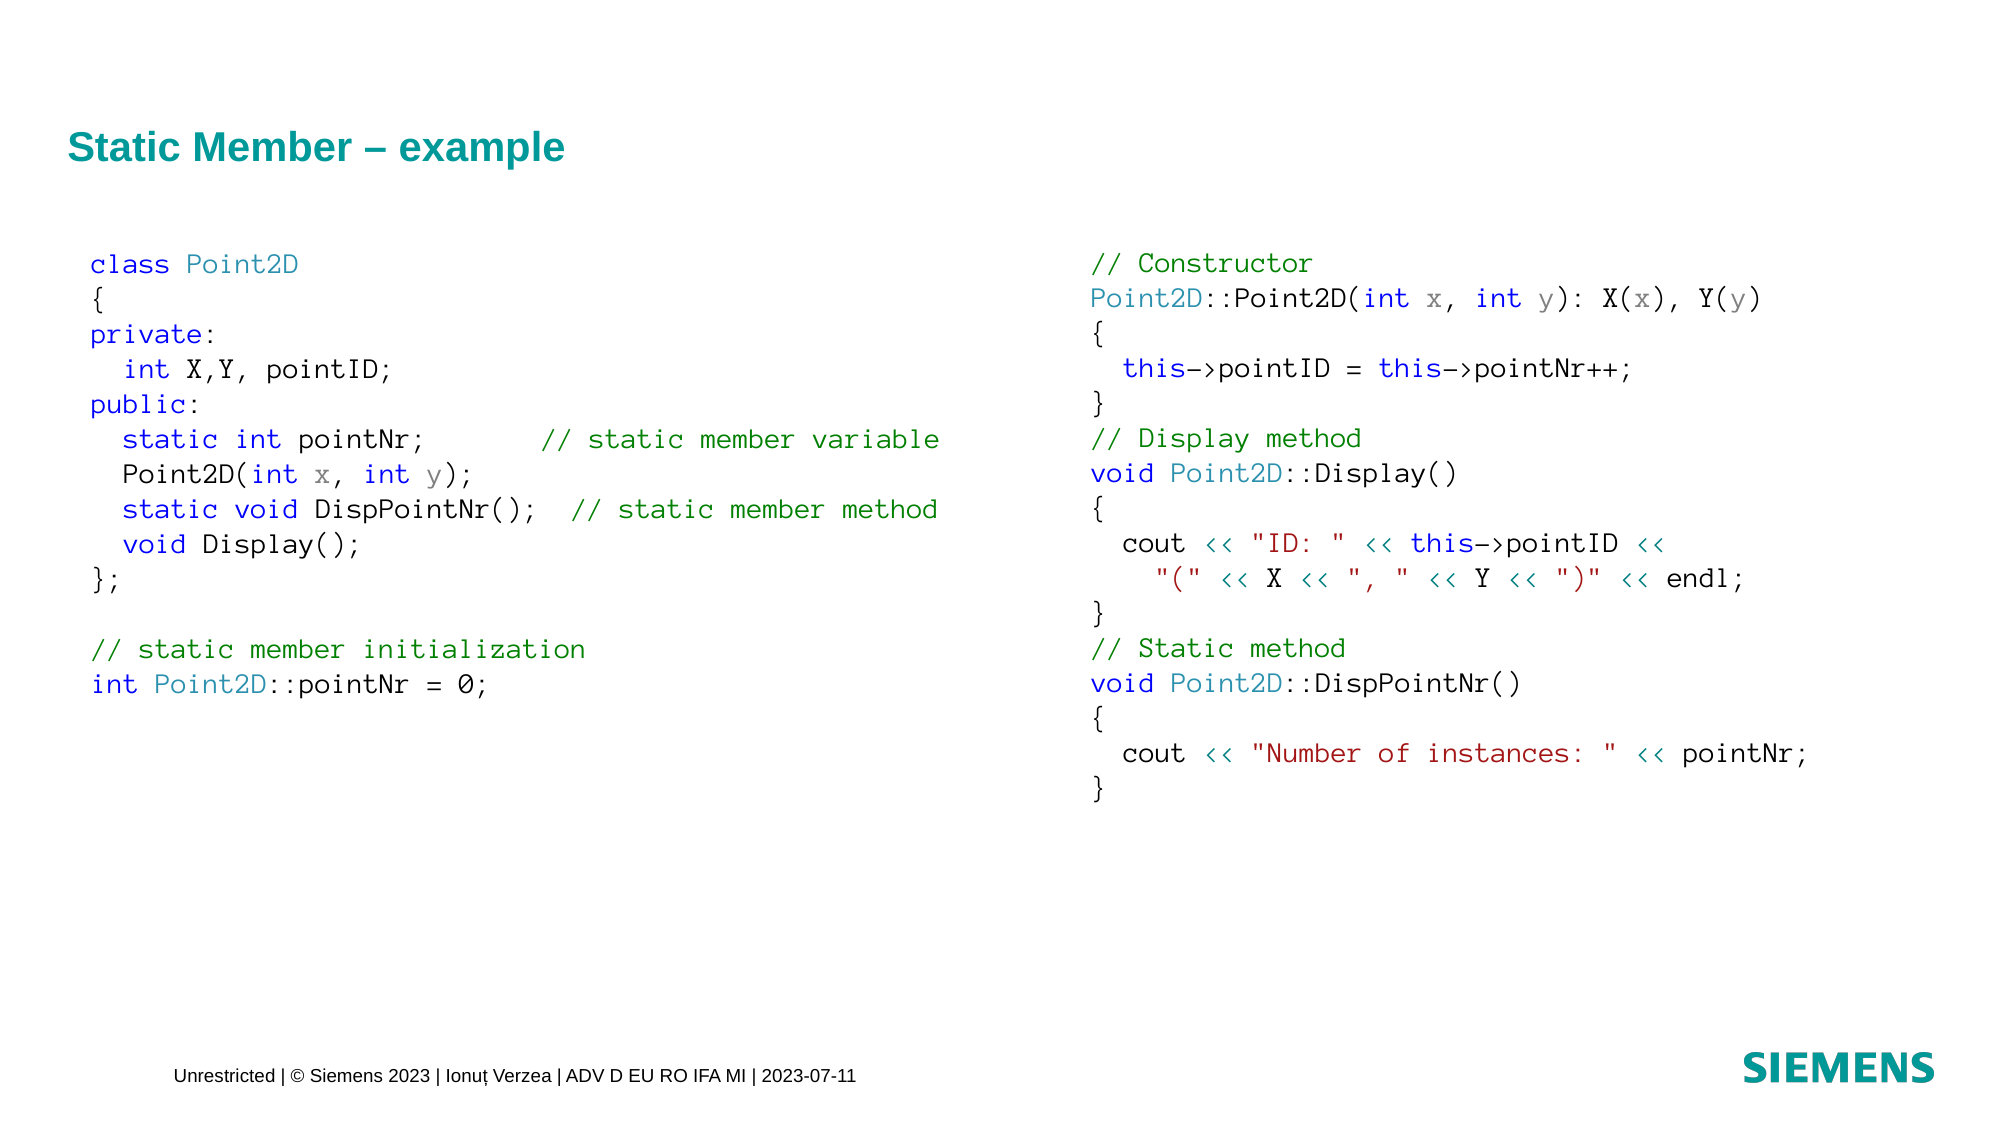

# Static Member – example
// Constructor
Point2D::Point2D(int x, int y): X(x), Y(y)
{
  this->pointID = this->pointNr++;
}
// Display method
void Point2D::Display()
{
  cout << "ID: " << this->pointID <<
    "(" << X << ", " << Y << ")" << endl;
}
// Static method
void Point2D::DispPointNr()
{
  cout << "Number of instances: " << pointNr;
}
class Point2D
{
private:
  int X,Y, pointID;
public:
  static int pointNr; 	// static member variable
  Point2D(int x, int y);
  static void DispPointNr();  // static member method
  void Display();
};

// static member initialization
int Point2D::pointNr = 0;
Unrestricted | © Siemens 2023 | Ionuț Verzea | ADV D EU RO IFA MI | 2023-07-11